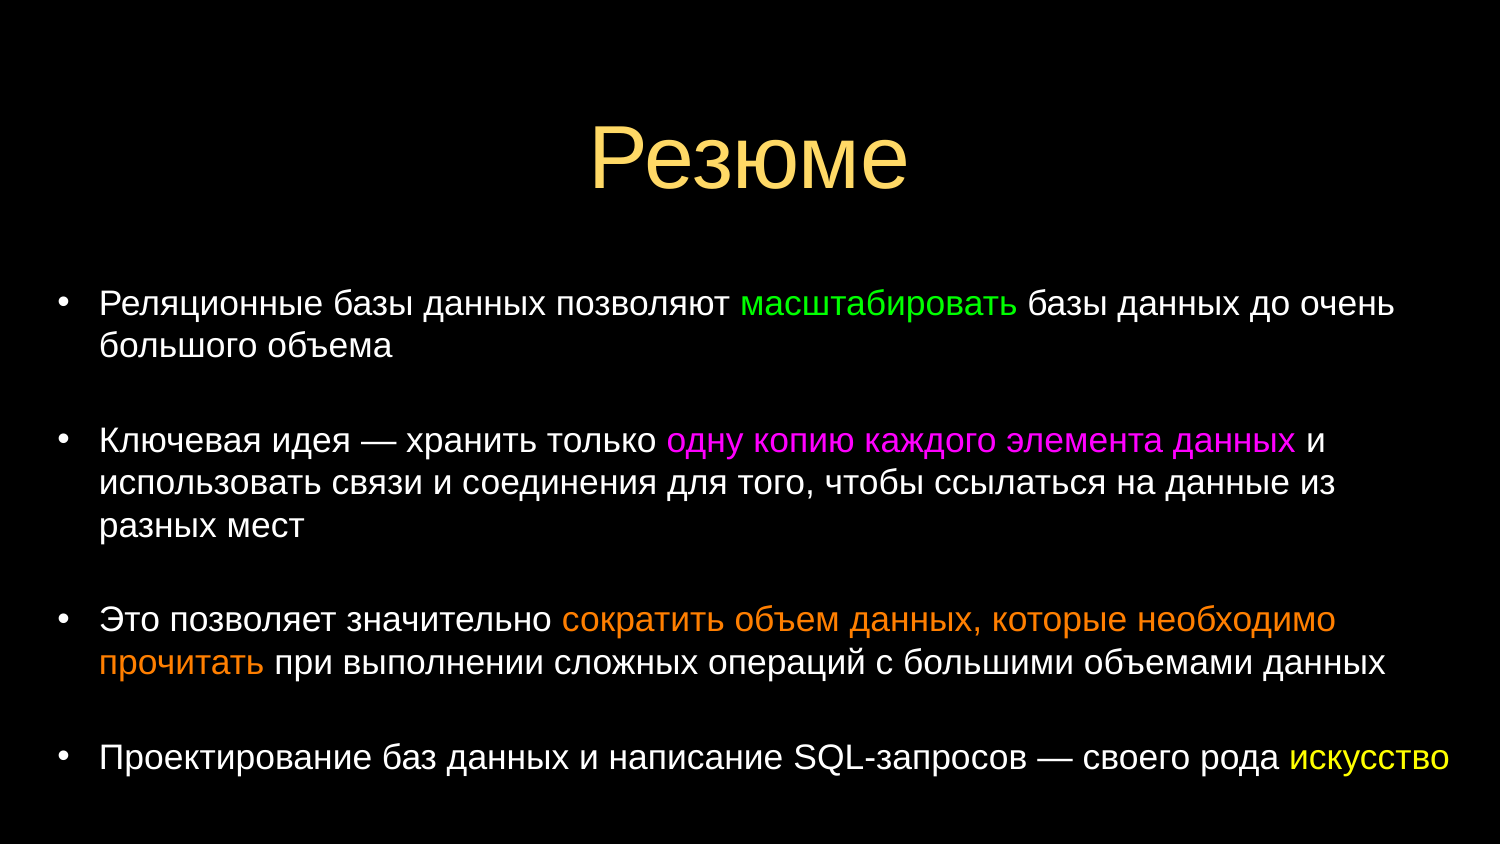

# Резюме
Реляционные базы данных позволяют масштабировать базы данных до очень большого объема
Ключевая идея — хранить только одну копию каждого элемента данных и использовать связи и соединения для того, чтобы ссылаться на данные из разных мест
Это позволяет значительно сократить объем данных, которые необходимо прочитать при выполнении сложных операций с большими объемами данных
Проектирование баз данных и написание SQL-запросов — своего рода искусство